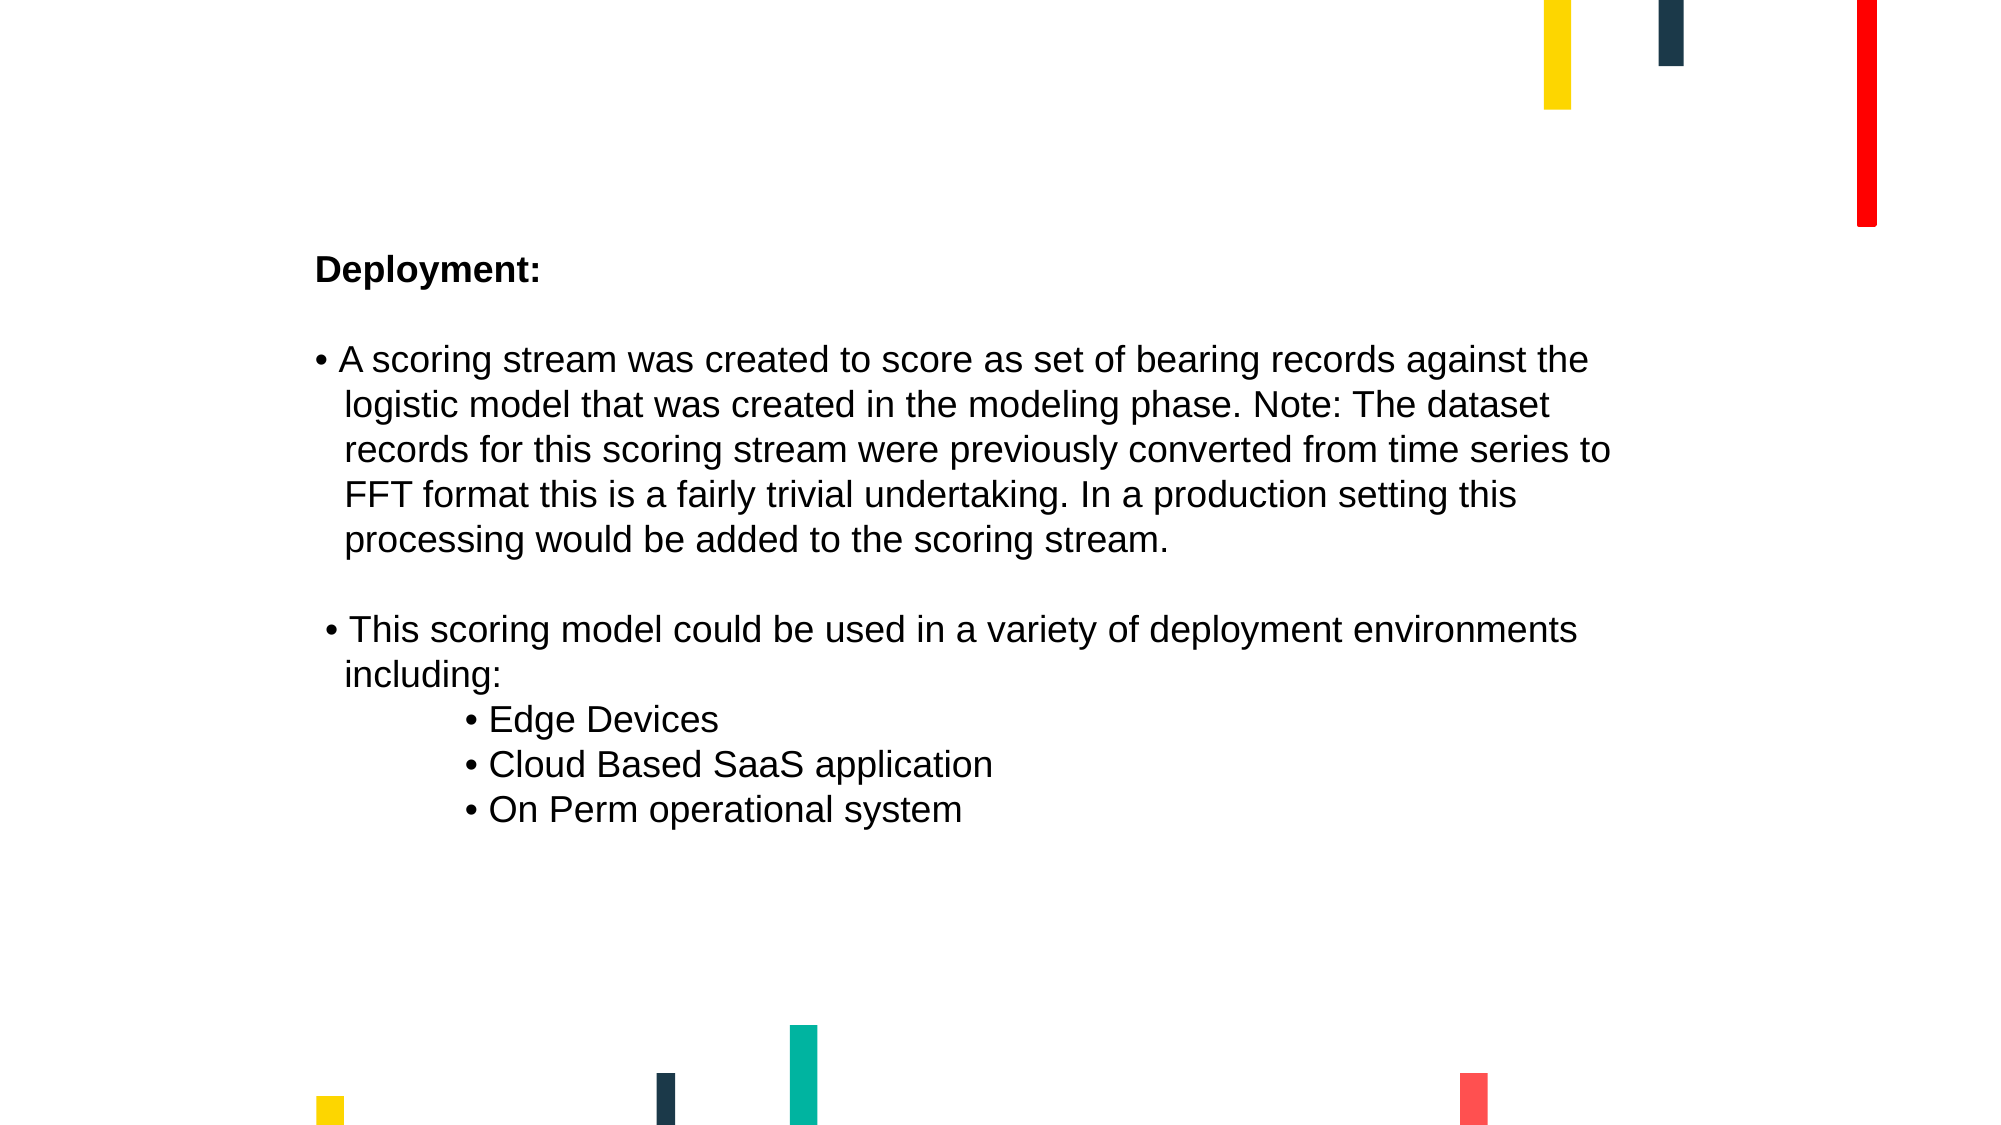

Deployment:

• A scoring stream was created to score as set of bearing records against the logistic model that was created in the modeling phase. Note: The dataset records for this scoring stream were previously converted from time series to FFT format this is a fairly trivial undertaking. In a production setting this processing would be added to the scoring stream.

 • This scoring model could be used in a variety of deployment environments including:
	• Edge Devices
 	• Cloud Based SaaS application
	• On Perm operational system